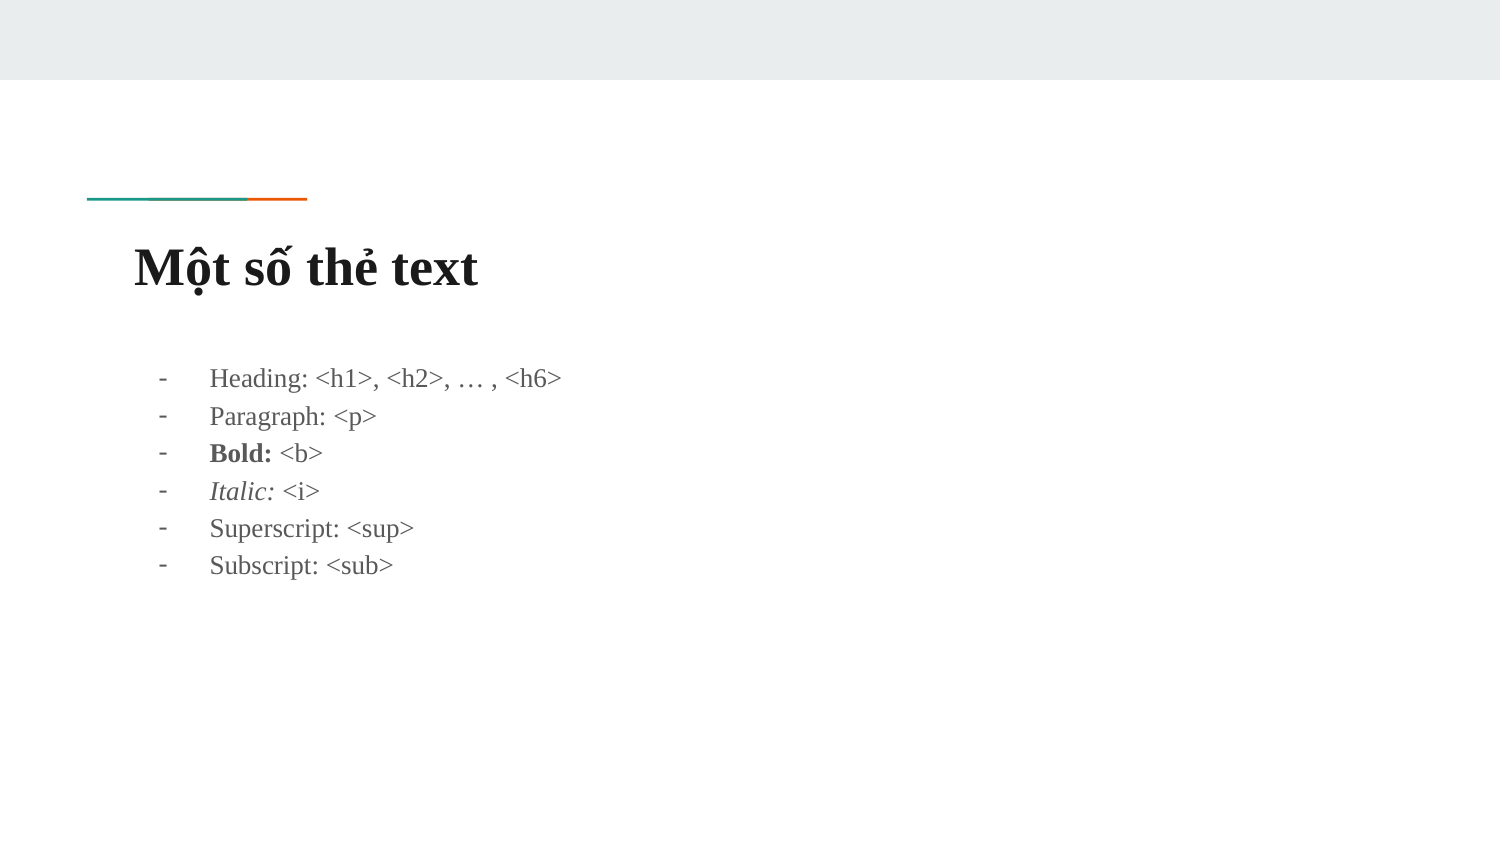

# Một số thẻ text
Heading: <h1>, <h2>, … , <h6>
Paragraph: <p>
Bold: <b>
Italic: <i>
Superscript: <sup>
Subscript: <sub>